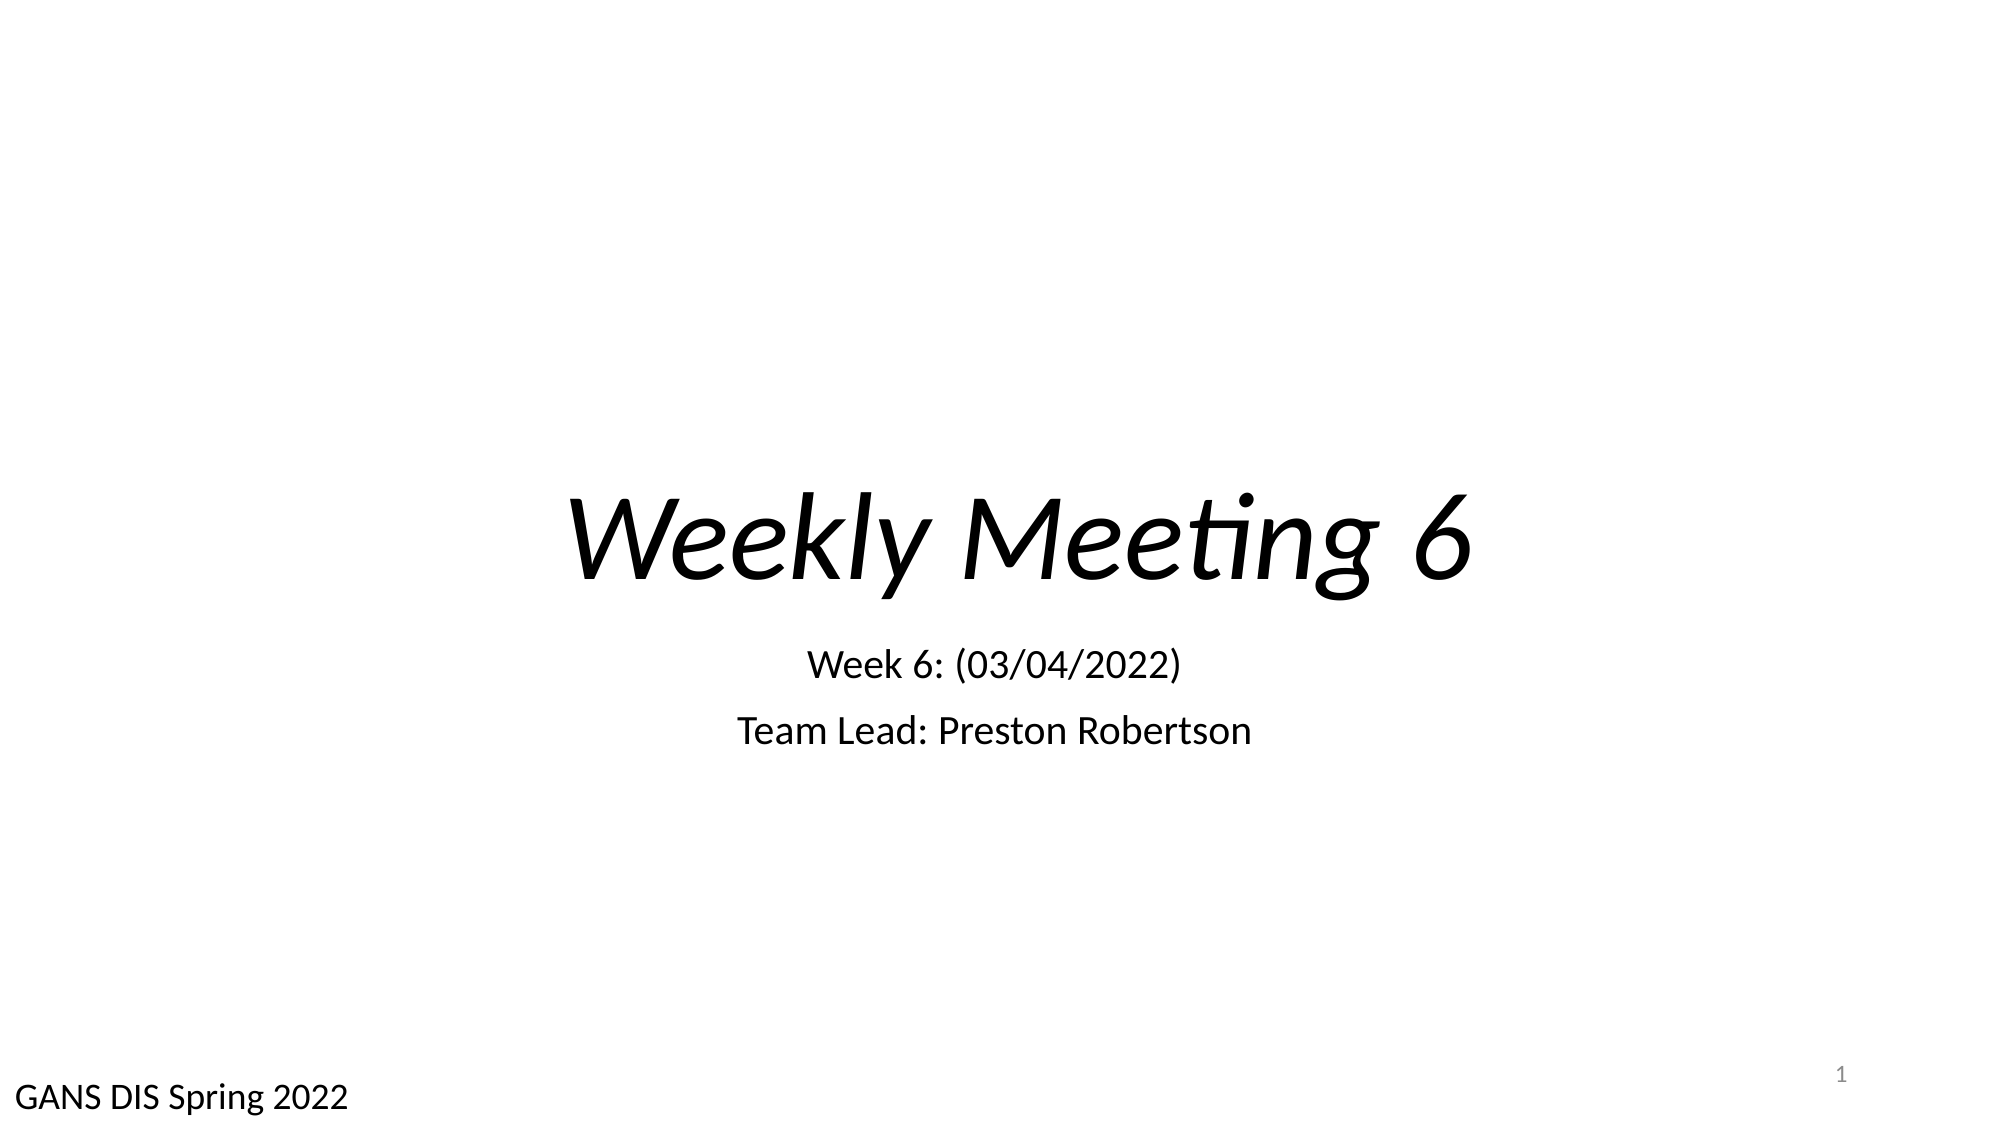

# Weekly Meeting 6
Week 6: (03/04/2022)
Team Lead: Preston Robertson
1
GANS DIS Spring 2022